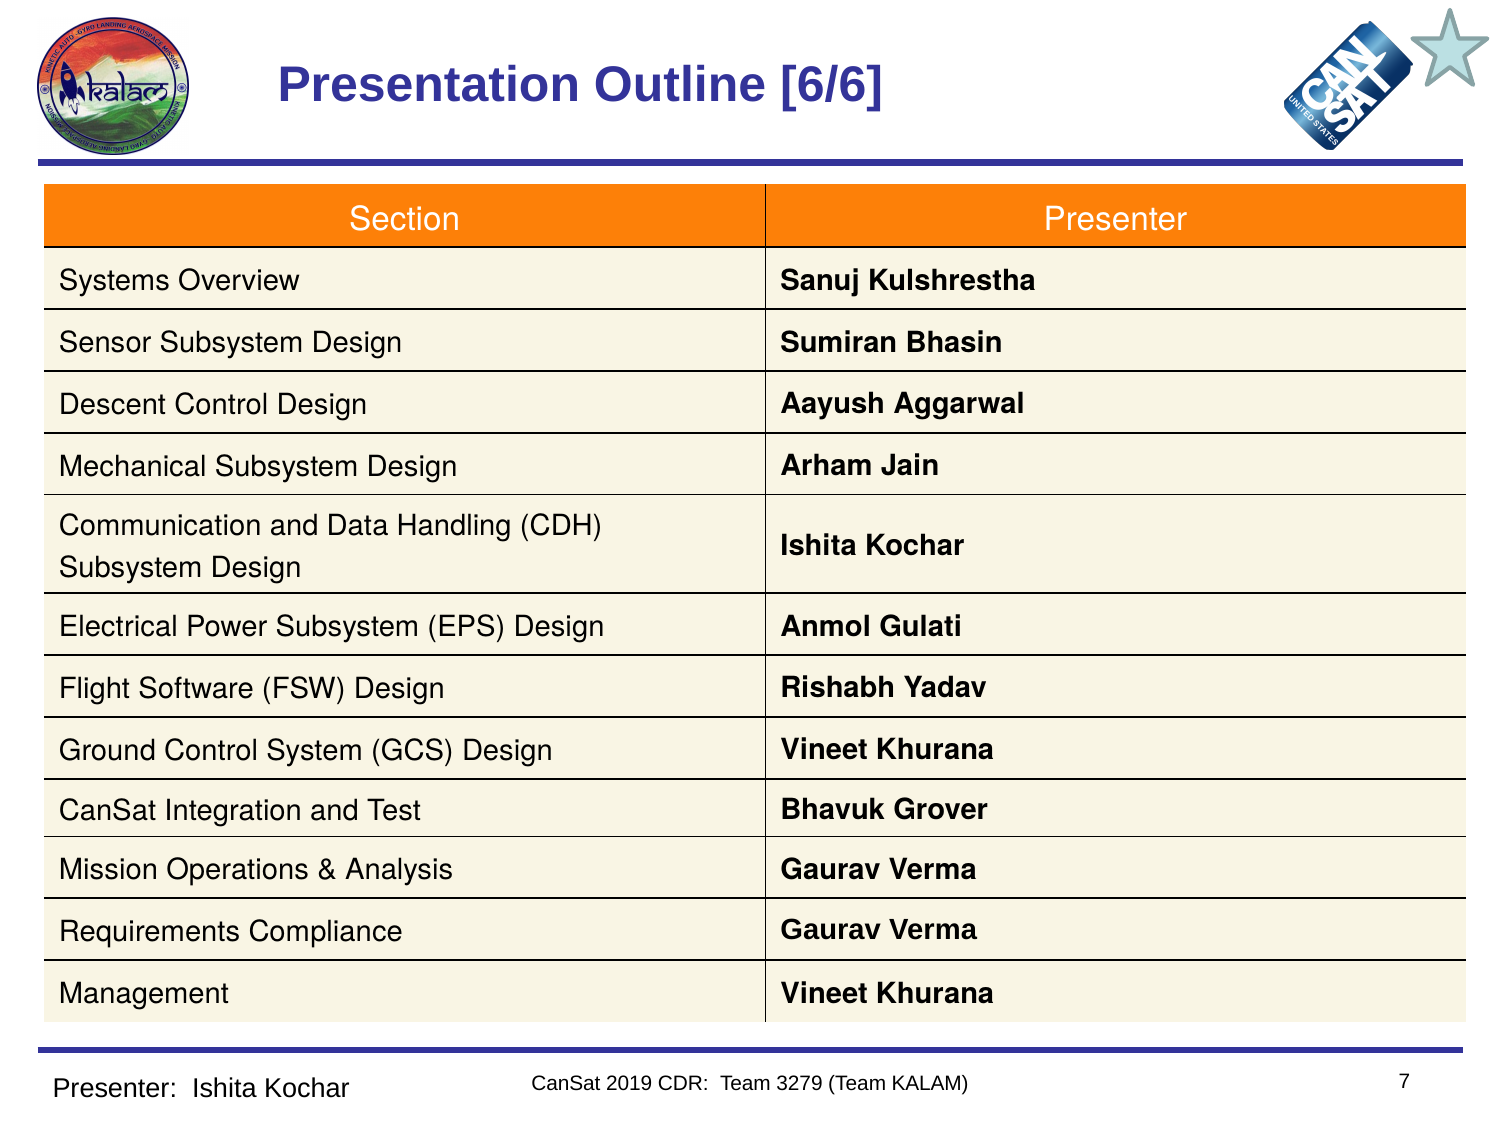

# Presentation Outline [6/6]
| Section | Presenter |
| --- | --- |
| Systems Overview | Sanuj Kulshrestha |
| Sensor Subsystem Design | Sumiran Bhasin |
| Descent Control Design | Aayush Aggarwal |
| Mechanical Subsystem Design | Arham Jain |
| Communication and Data Handling (CDH) Subsystem Design | Ishita Kochar |
| Electrical Power Subsystem (EPS) Design | Anmol Gulati |
| Flight Software (FSW) Design | Rishabh Yadav |
| Ground Control System (GCS) Design | Vineet Khurana |
| CanSat Integration and Test | Bhavuk Grover |
| Mission Operations & Analysis | Gaurav Verma |
| Requirements Compliance | Gaurav Verma |
| Management | Vineet Khurana |
7
Presenter:  Ishita Kochar
CanSat 2019 CDR:  Team 3279 (Team KALAM)